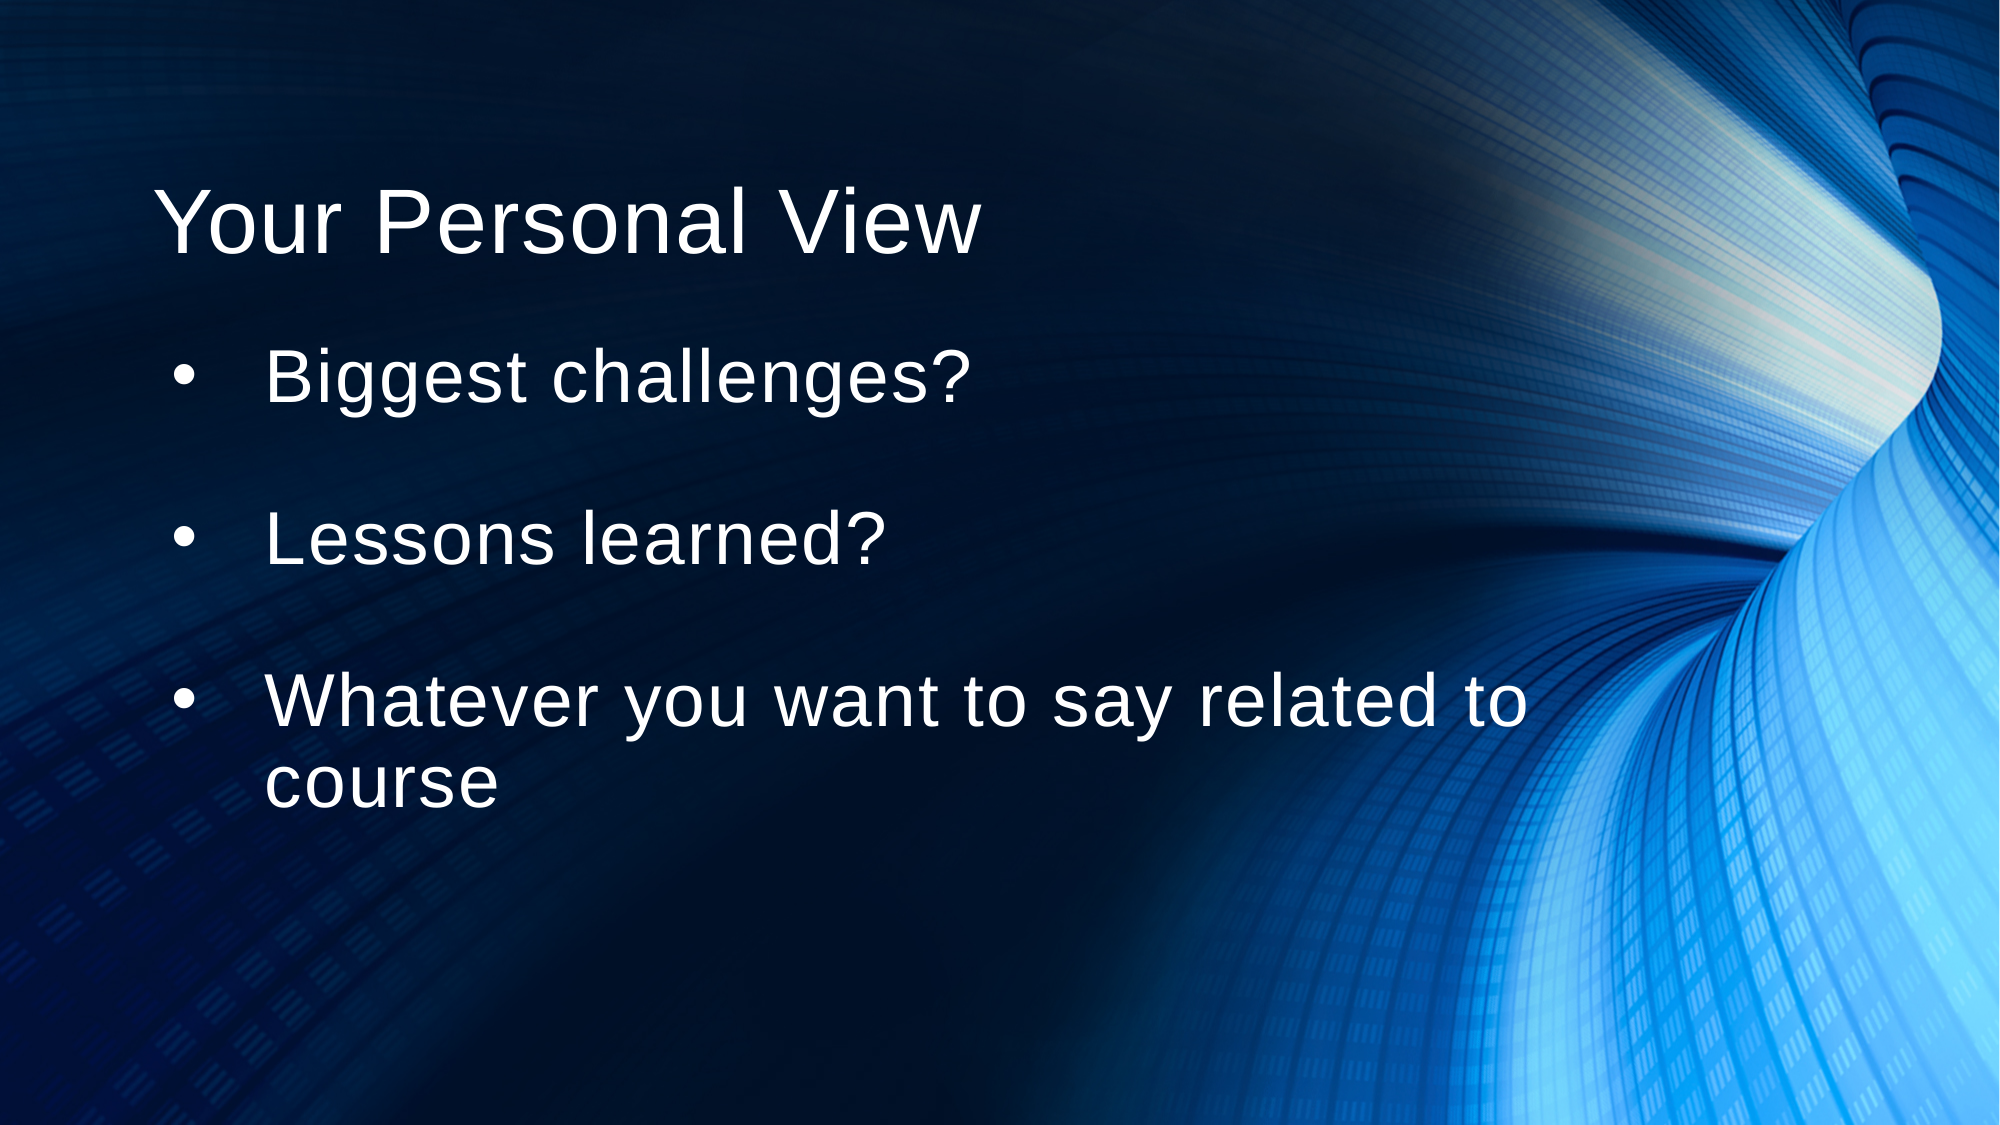

# Your Personal View
Biggest challenges?

Lessons learned?

Whatever you want to say related to course